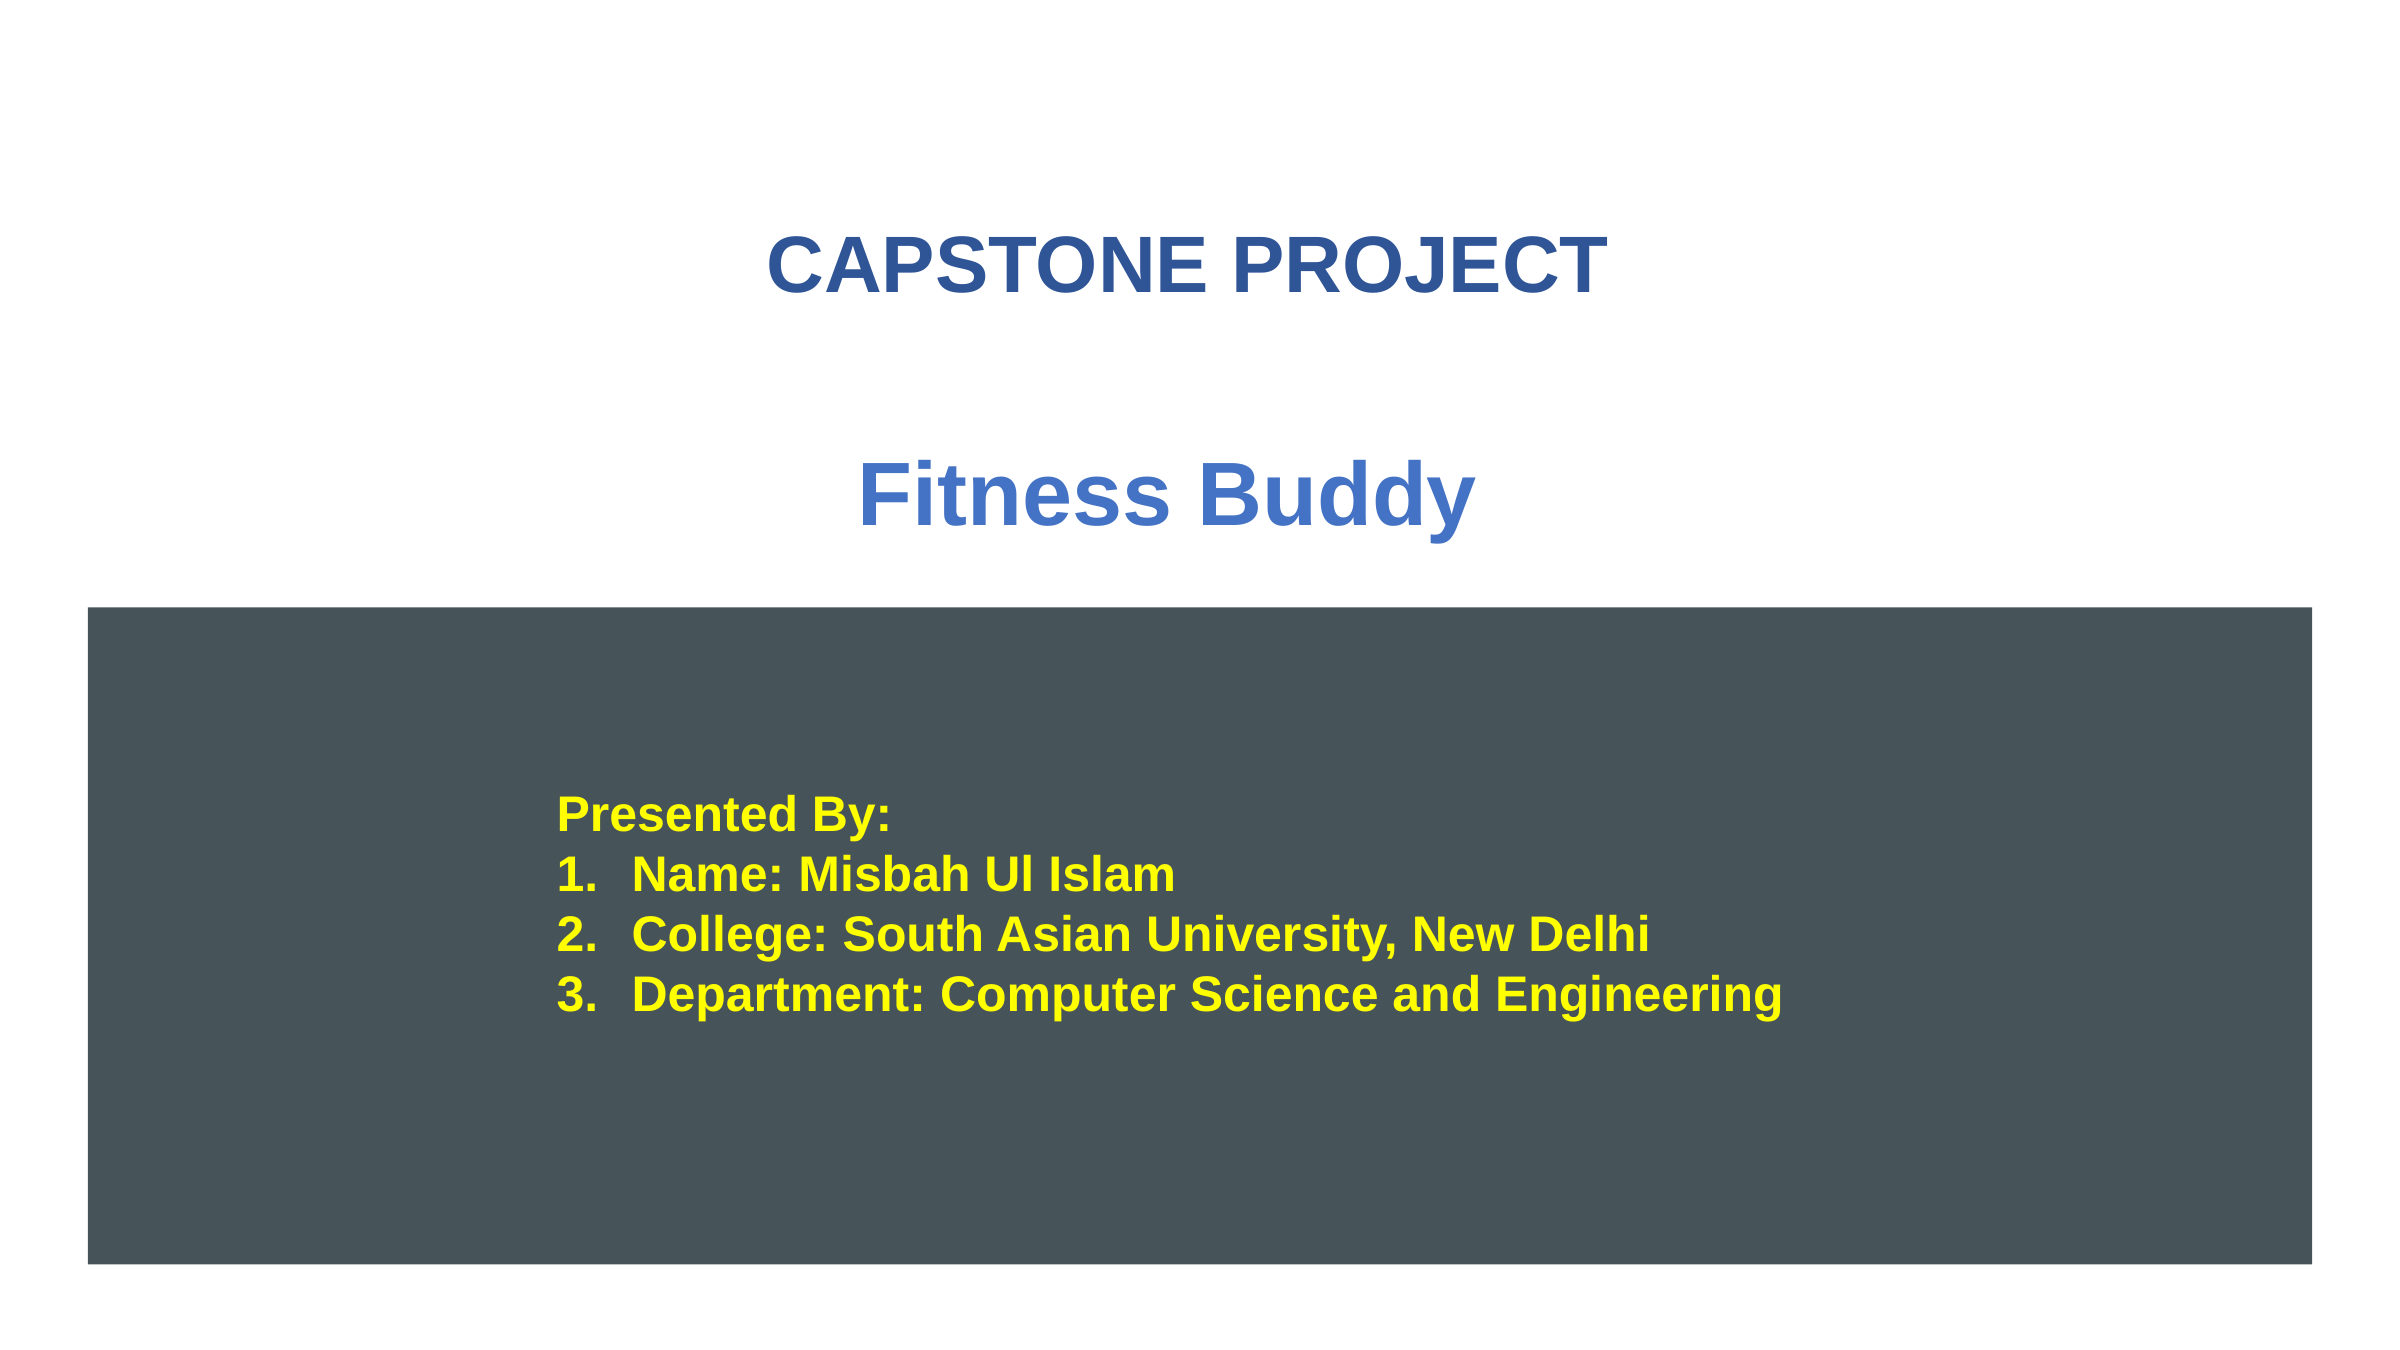

CAPSTONE PROJECT
# Fitness Buddy
Presented By:
Name: Misbah Ul Islam
College: South Asian University, New Delhi
Department: Computer Science and Engineering